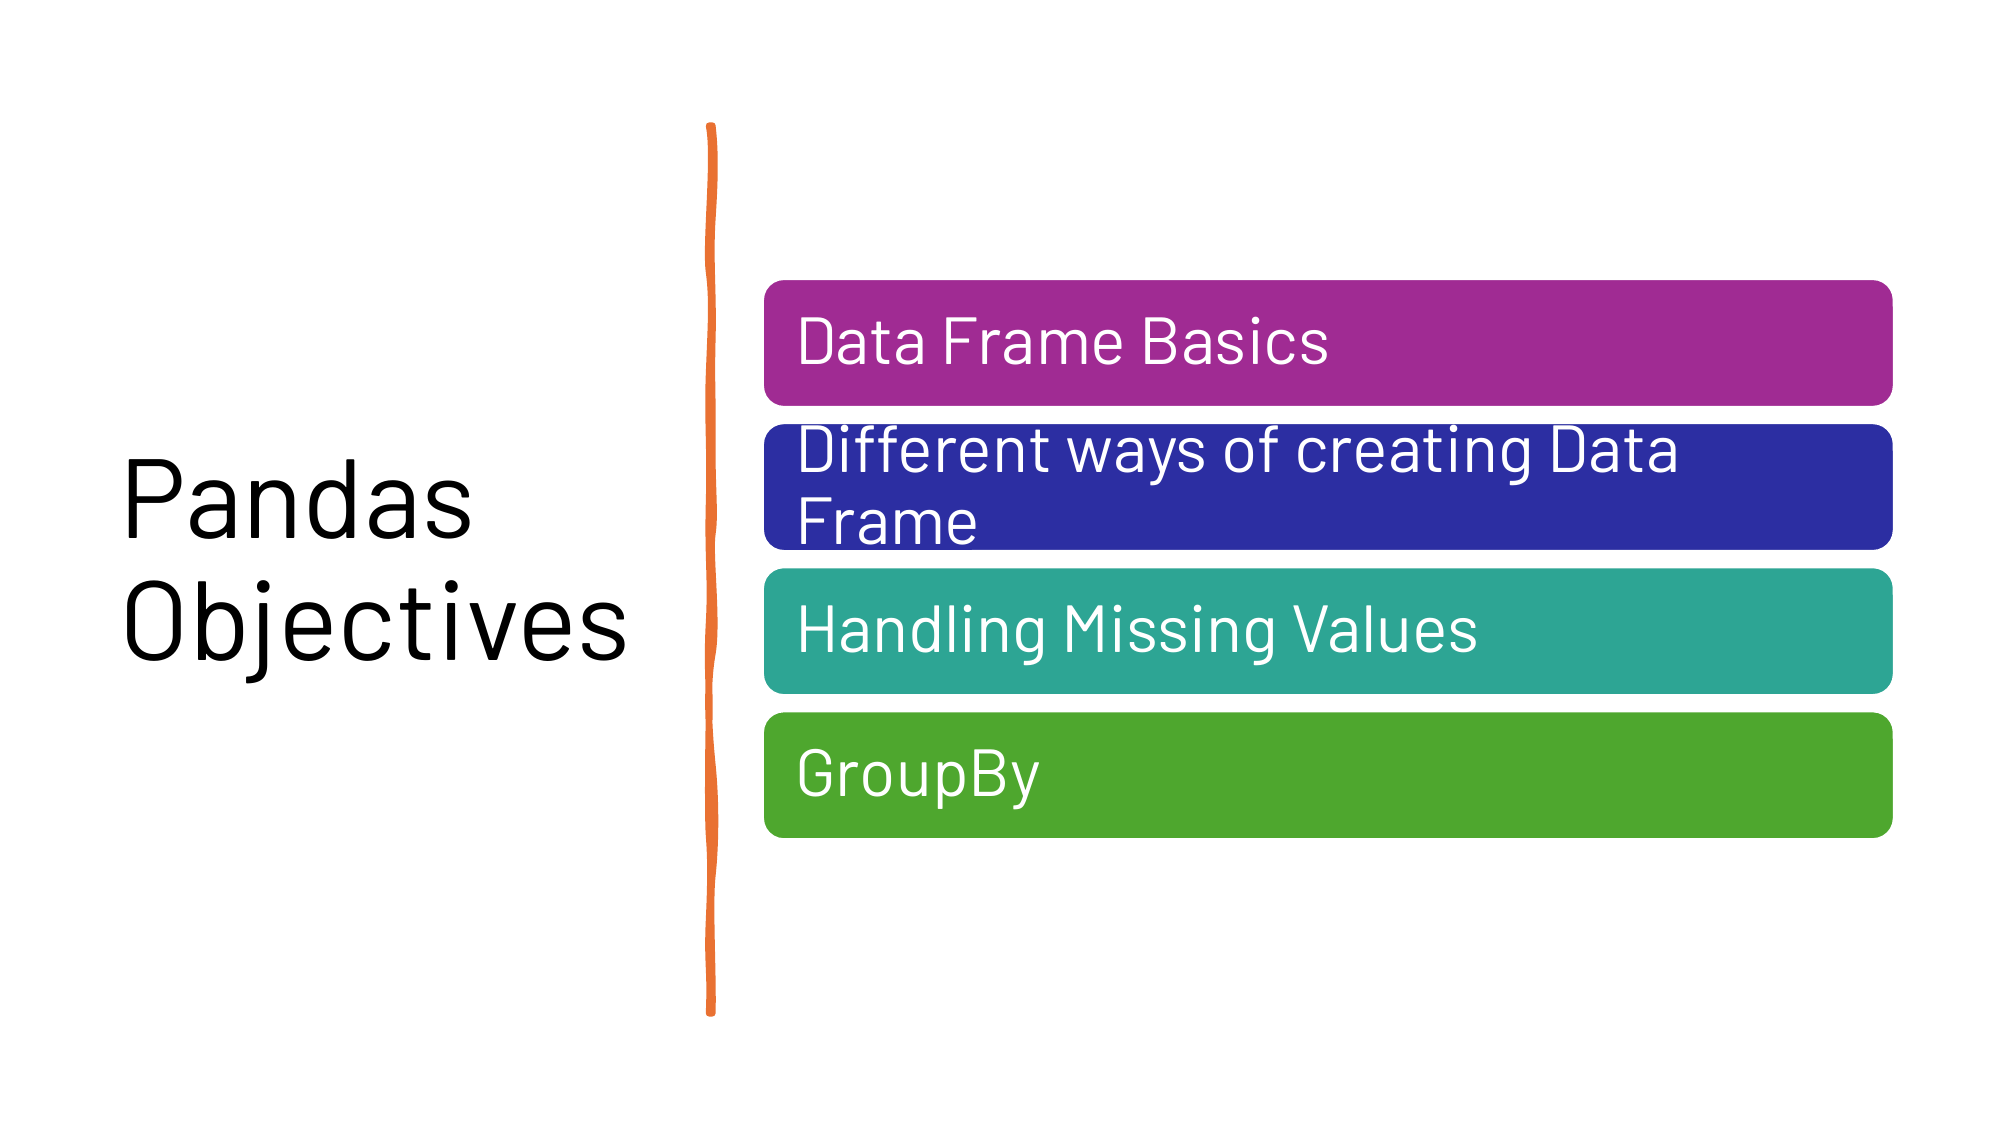

Data Frame Basics
Different ways of creating Data Frame
Handling Missing Values
GroupBy
# Pandas Objectives